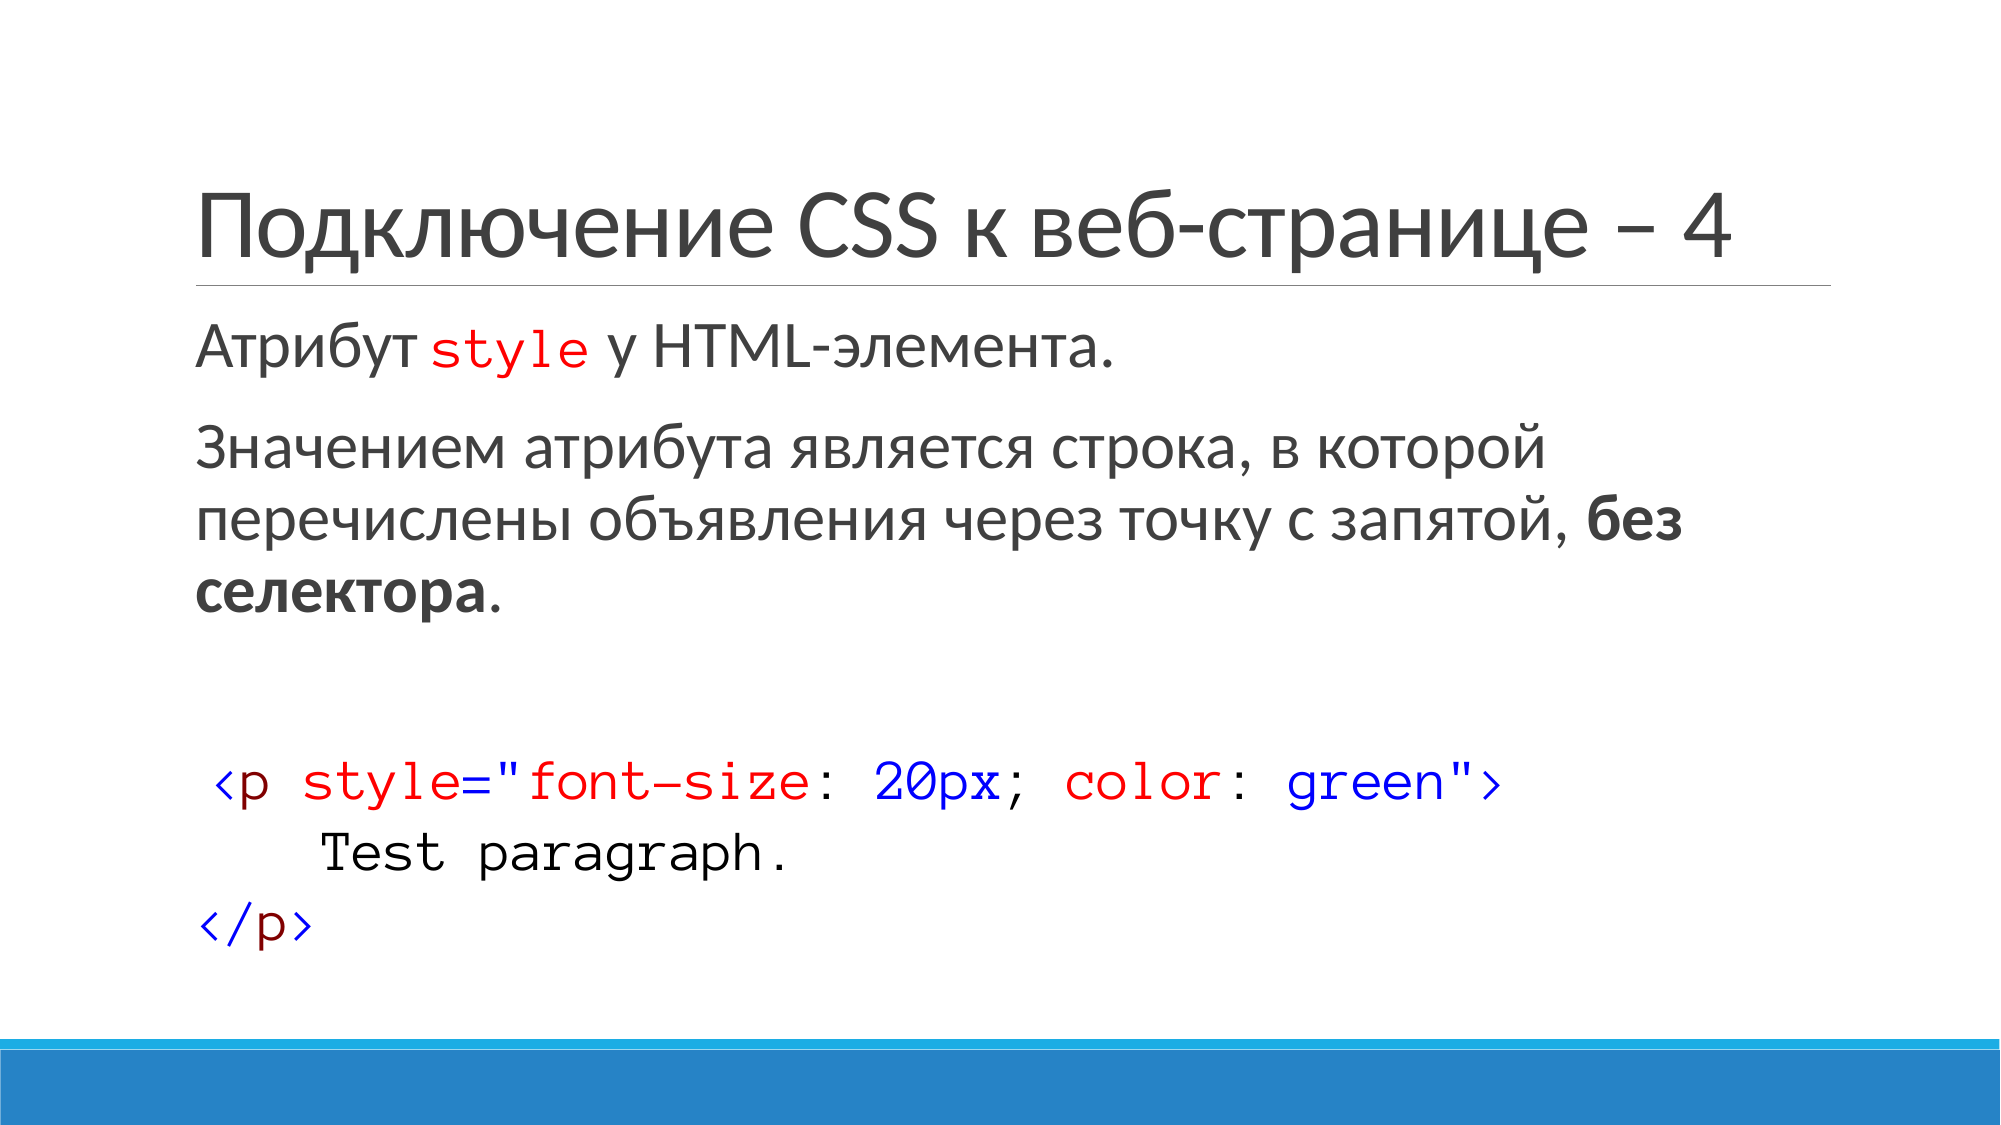

# Подключение CSS к веб-странице – 4
Атрибут style у HTML-элемента.
Значением атрибута является строка, в которой перечислены объявления через точку с запятой, без селектора.

 <p style="font-size: 20px; color: green">
    Test paragraph.
</p>